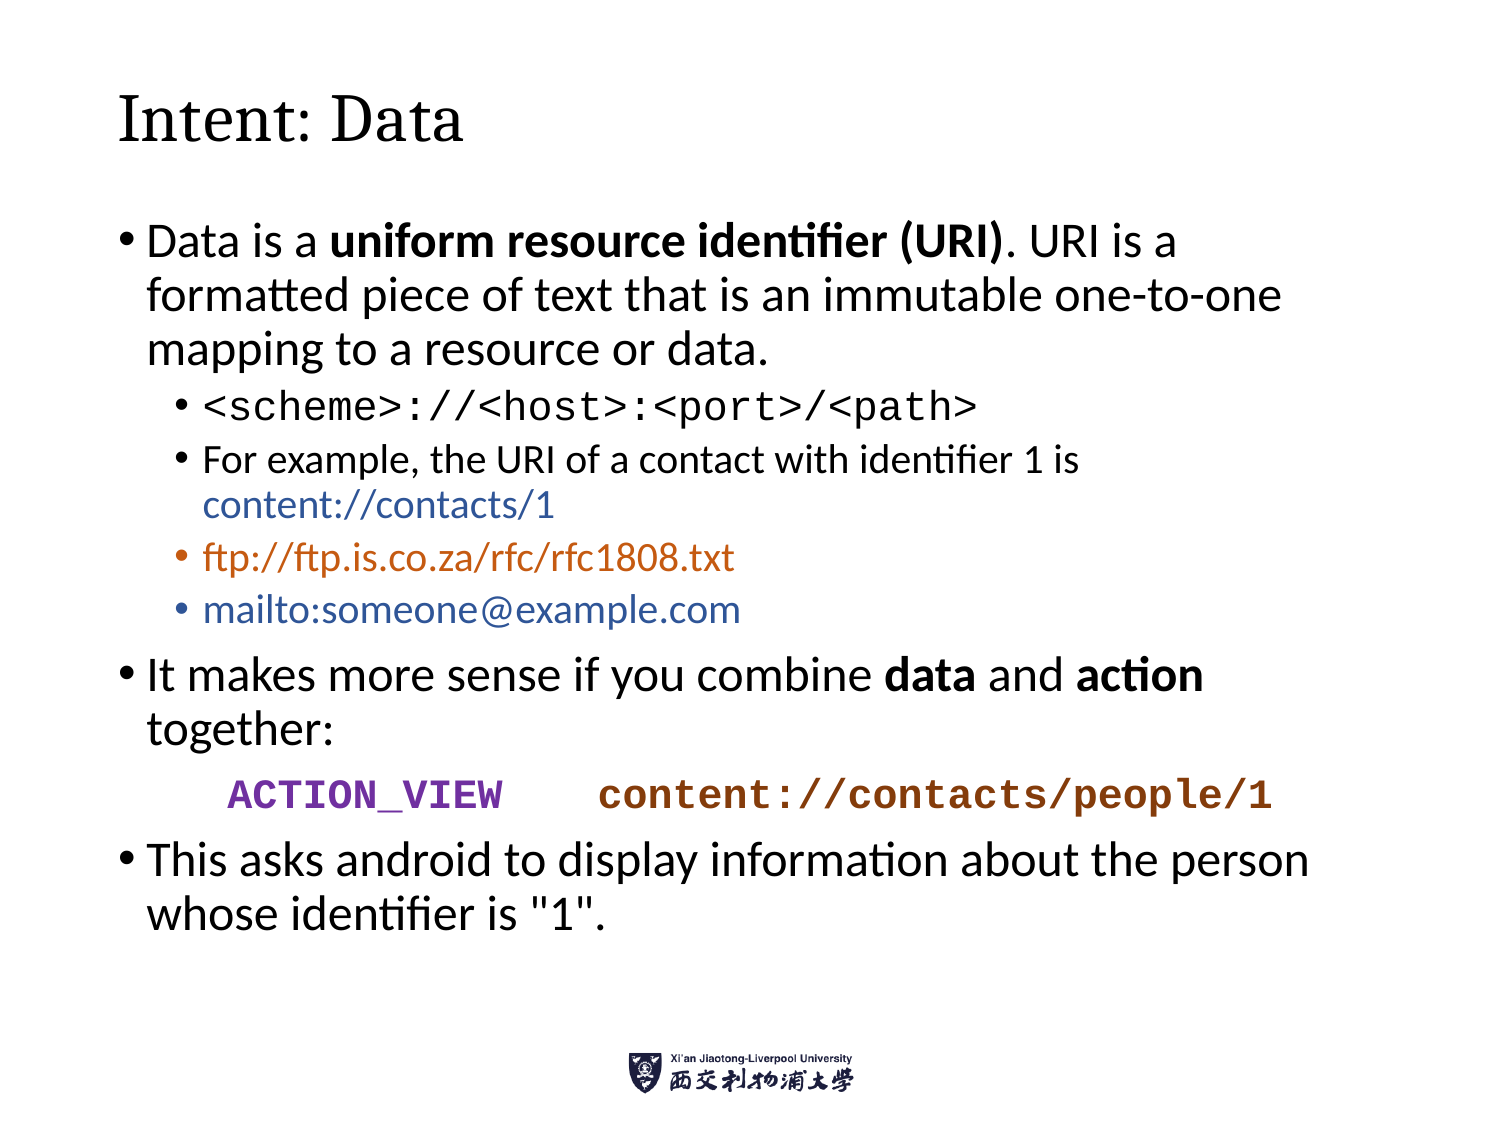

# Intent: Data
Data is a uniform resource identifier (URI). URI is a formatted piece of text that is an immutable one-to-one mapping to a resource or data.
<scheme>://<host>:<port>/<path>
For example, the URI of a contact with identifier 1 is
content://contacts/1
ftp://ftp.is.co.za/rfc/rfc1808.txt
mailto:someone@example.com
It makes more sense if you combine data and action together:
ACTION_VIEW          content://contacts/people/1
This asks android to display information about the person whose identifier is "1".